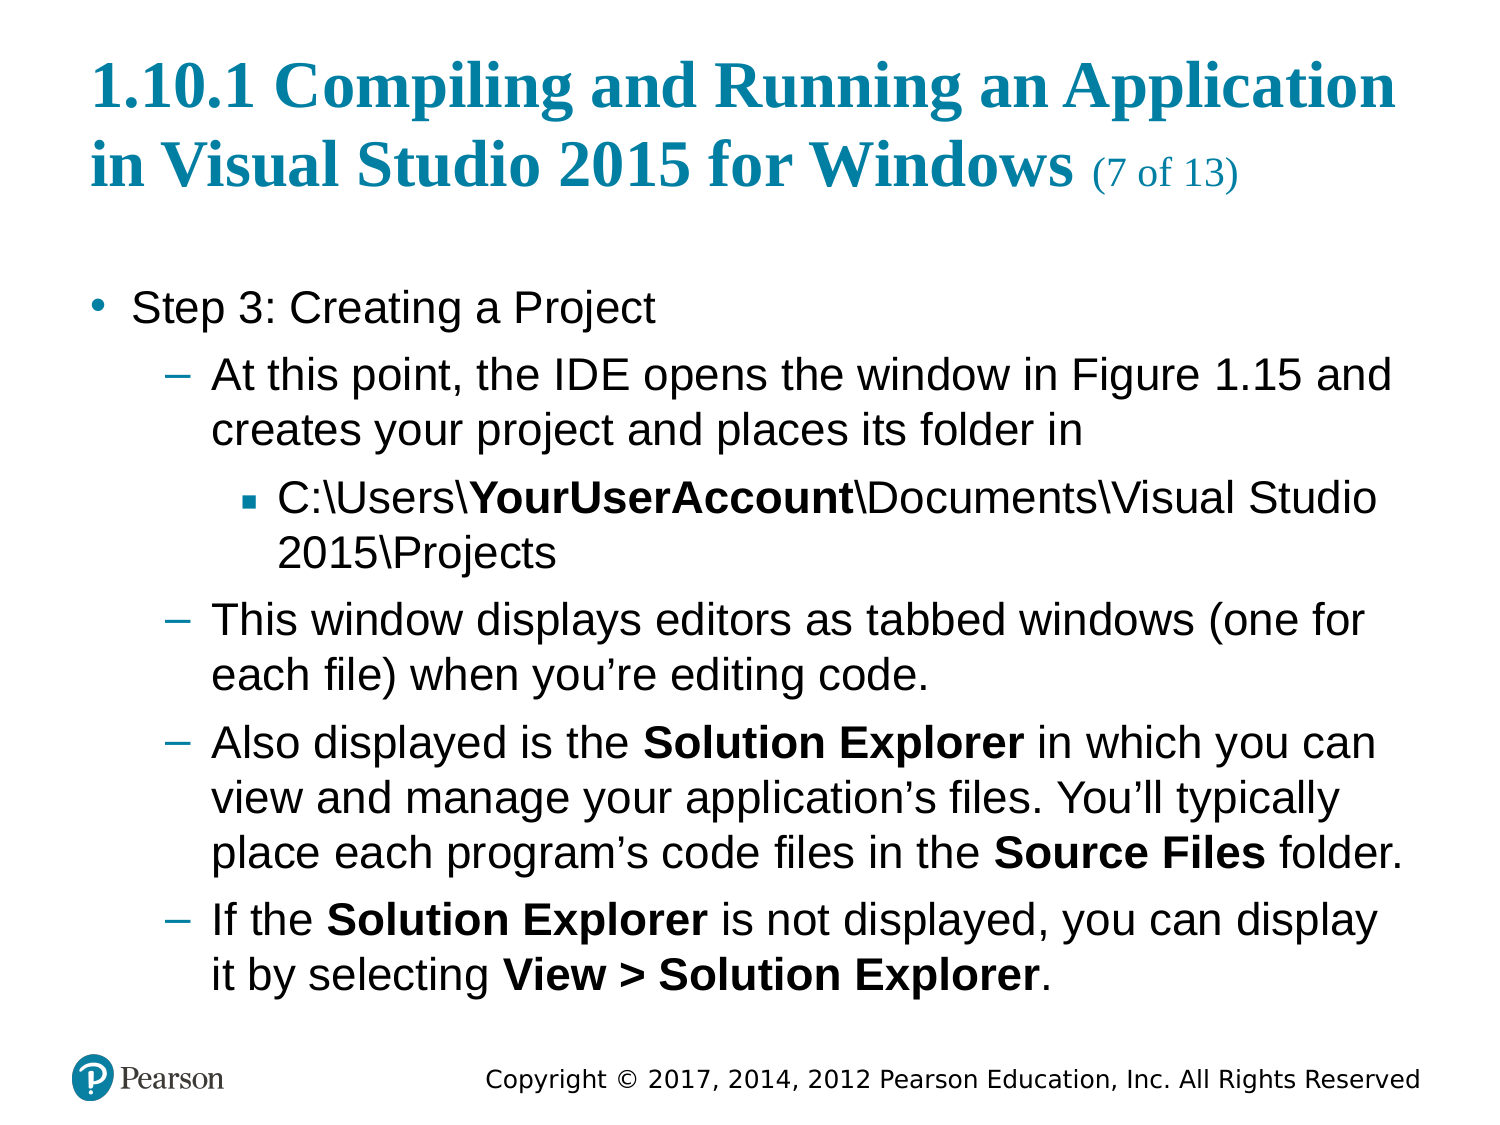

# 1.10.1 Compiling and Running an Application in Visual Studio 2015 for Windows (7 of 13)
Step 3: Creating a Project
At this point, the I D E opens the window in Figure 1.15 and creates your project and places its folder in
C:\Users\YourUserAccount\Documents\Visual Studio 2015\Projects
This window displays editors as tabbed windows (one for each file) when you’re editing code.
Also displayed is the Solution Explorer in which you can view and manage your application’s files. You’ll typically place each program’s code files in the Source Files folder.
If the Solution Explorer is not displayed, you can display it by selecting View > Solution Explorer.